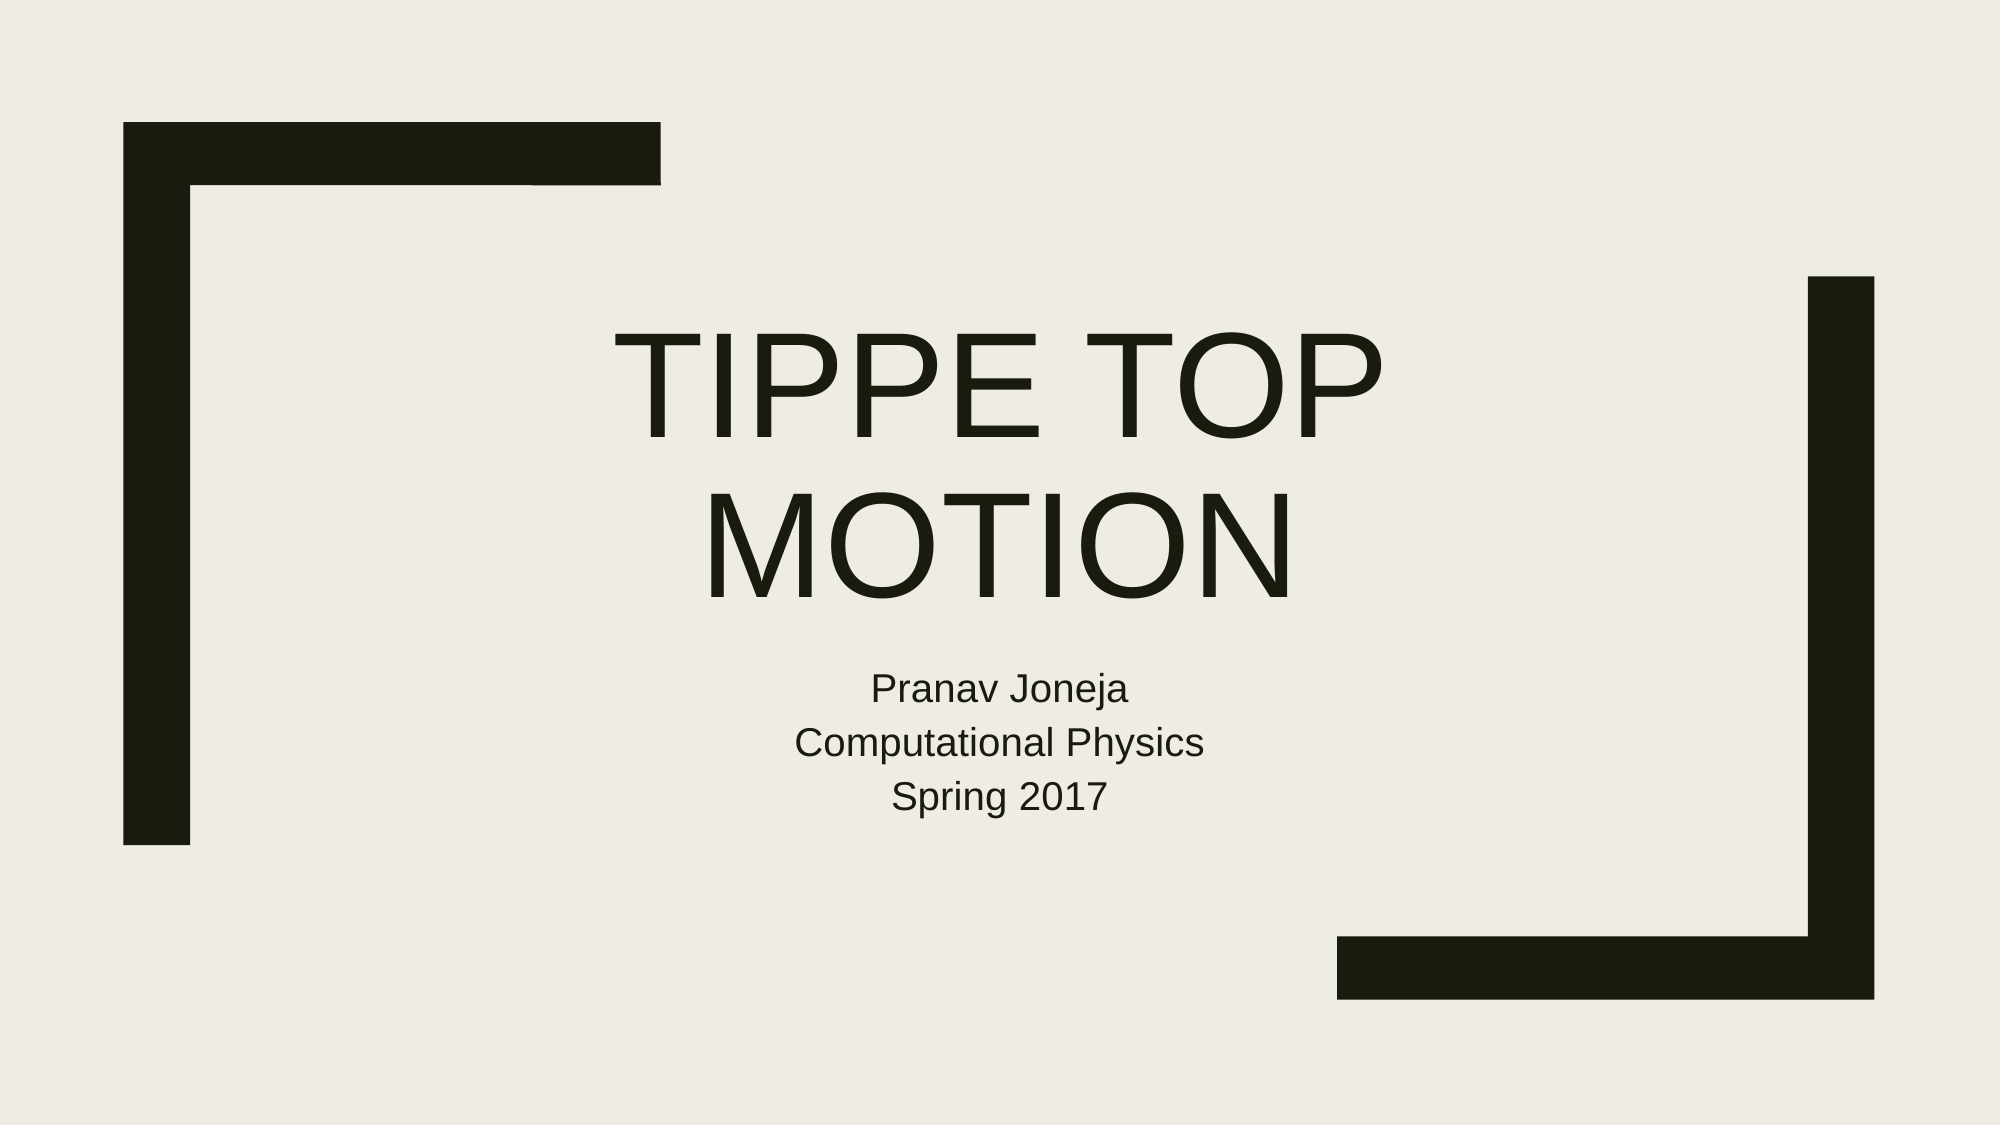

# Tippe Top Motion
Pranav Joneja
Computational Physics
Spring 2017